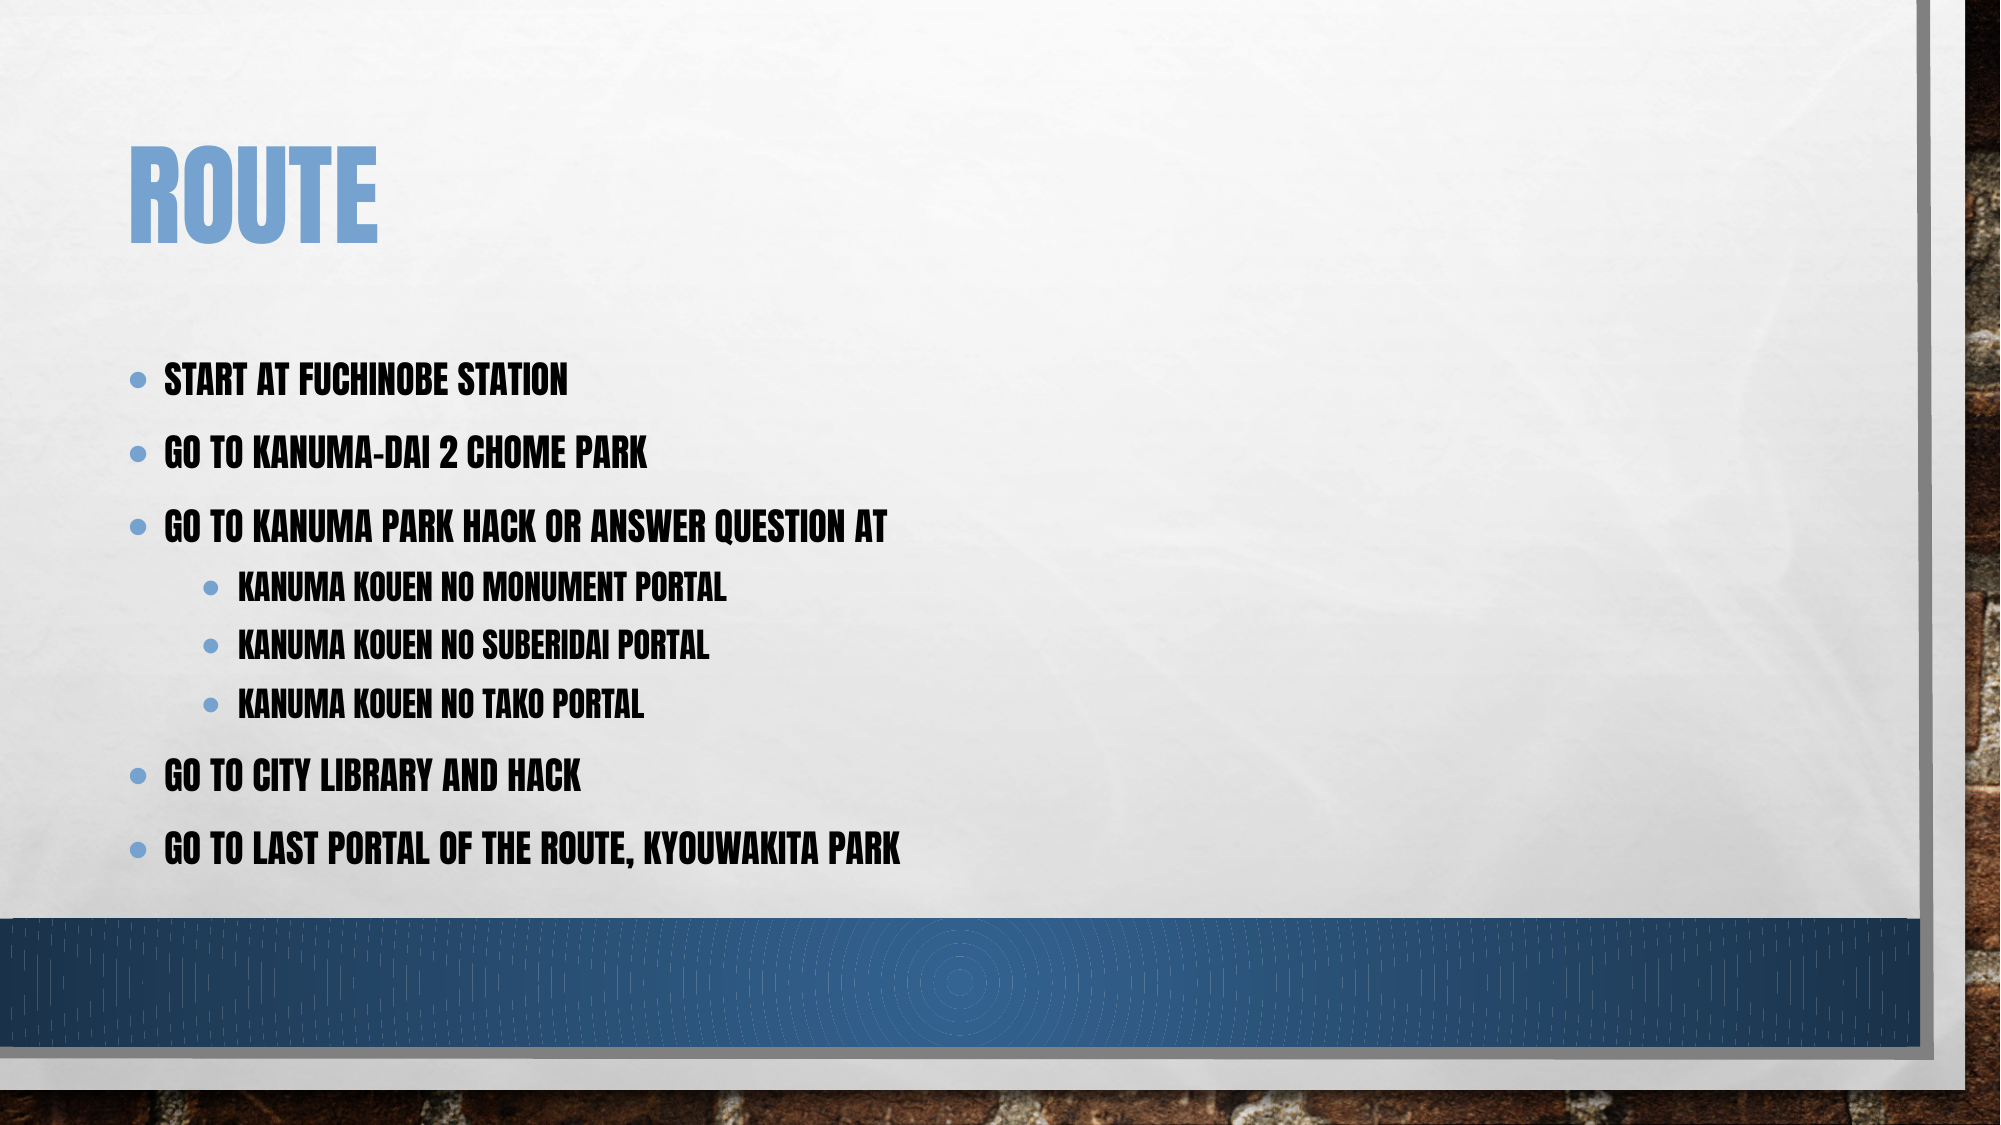

# Route
Start at Fuchinobe station
Go to Kanuma-dai 2 chome Park
Go to Kanuma park Hack or answer question at
kanuma kouen no monument portal
kanuma kouen no suberidai portal
kanuma kouen no tako portal
Go to city library and hack
Go to last portal of the route, kyouwakita park